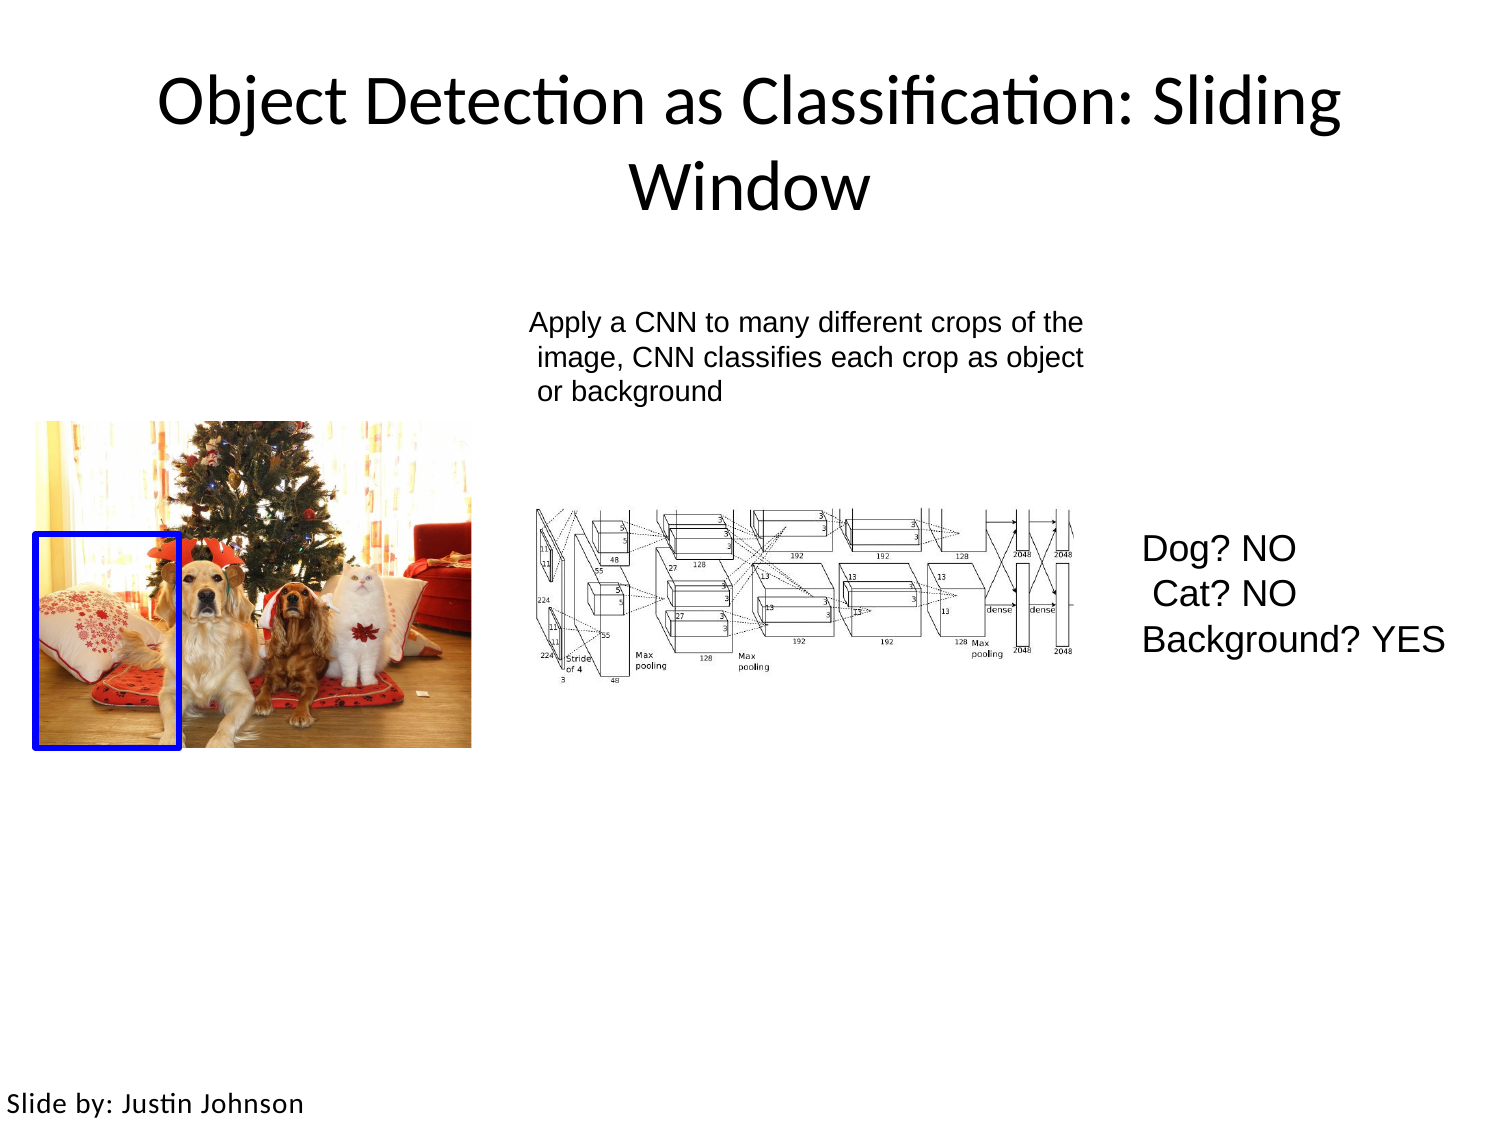

# Object Detection as Classification: Sliding Window
Apply a CNN to many different crops of the  image, CNN classifies each crop as object  or background

Dog? NO  Cat? NO
Background? YES

May 10, 2017
Fei-Fei Li & Justin Johnson & Serena Yeung
Lecture 11 -
152
Slide by: Justin Johnson